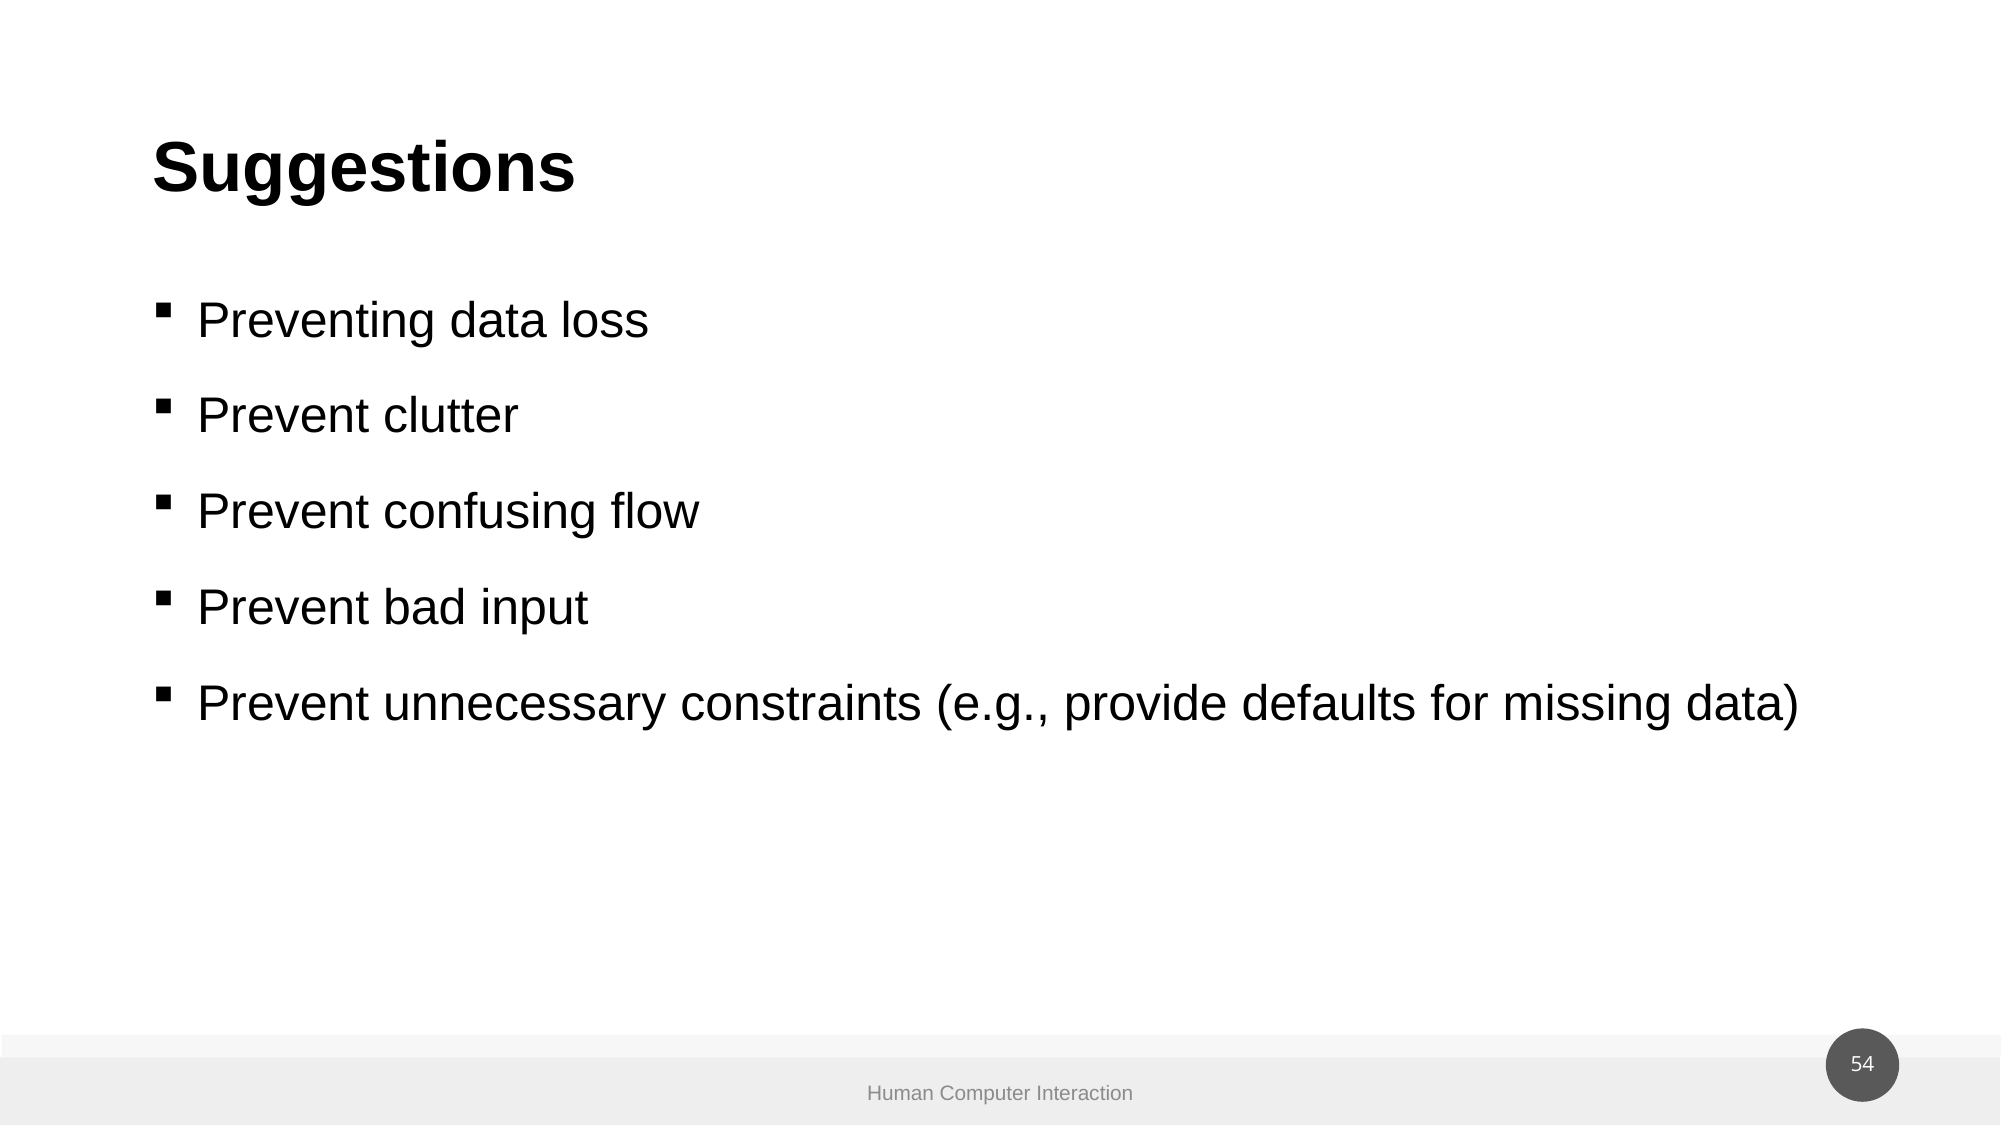

# Suggestions
Preventing data loss
Prevent clutter
Prevent confusing flow
Prevent bad input
Prevent unnecessary constraints (e.g., provide defaults for missing data)
Human Computer Interaction